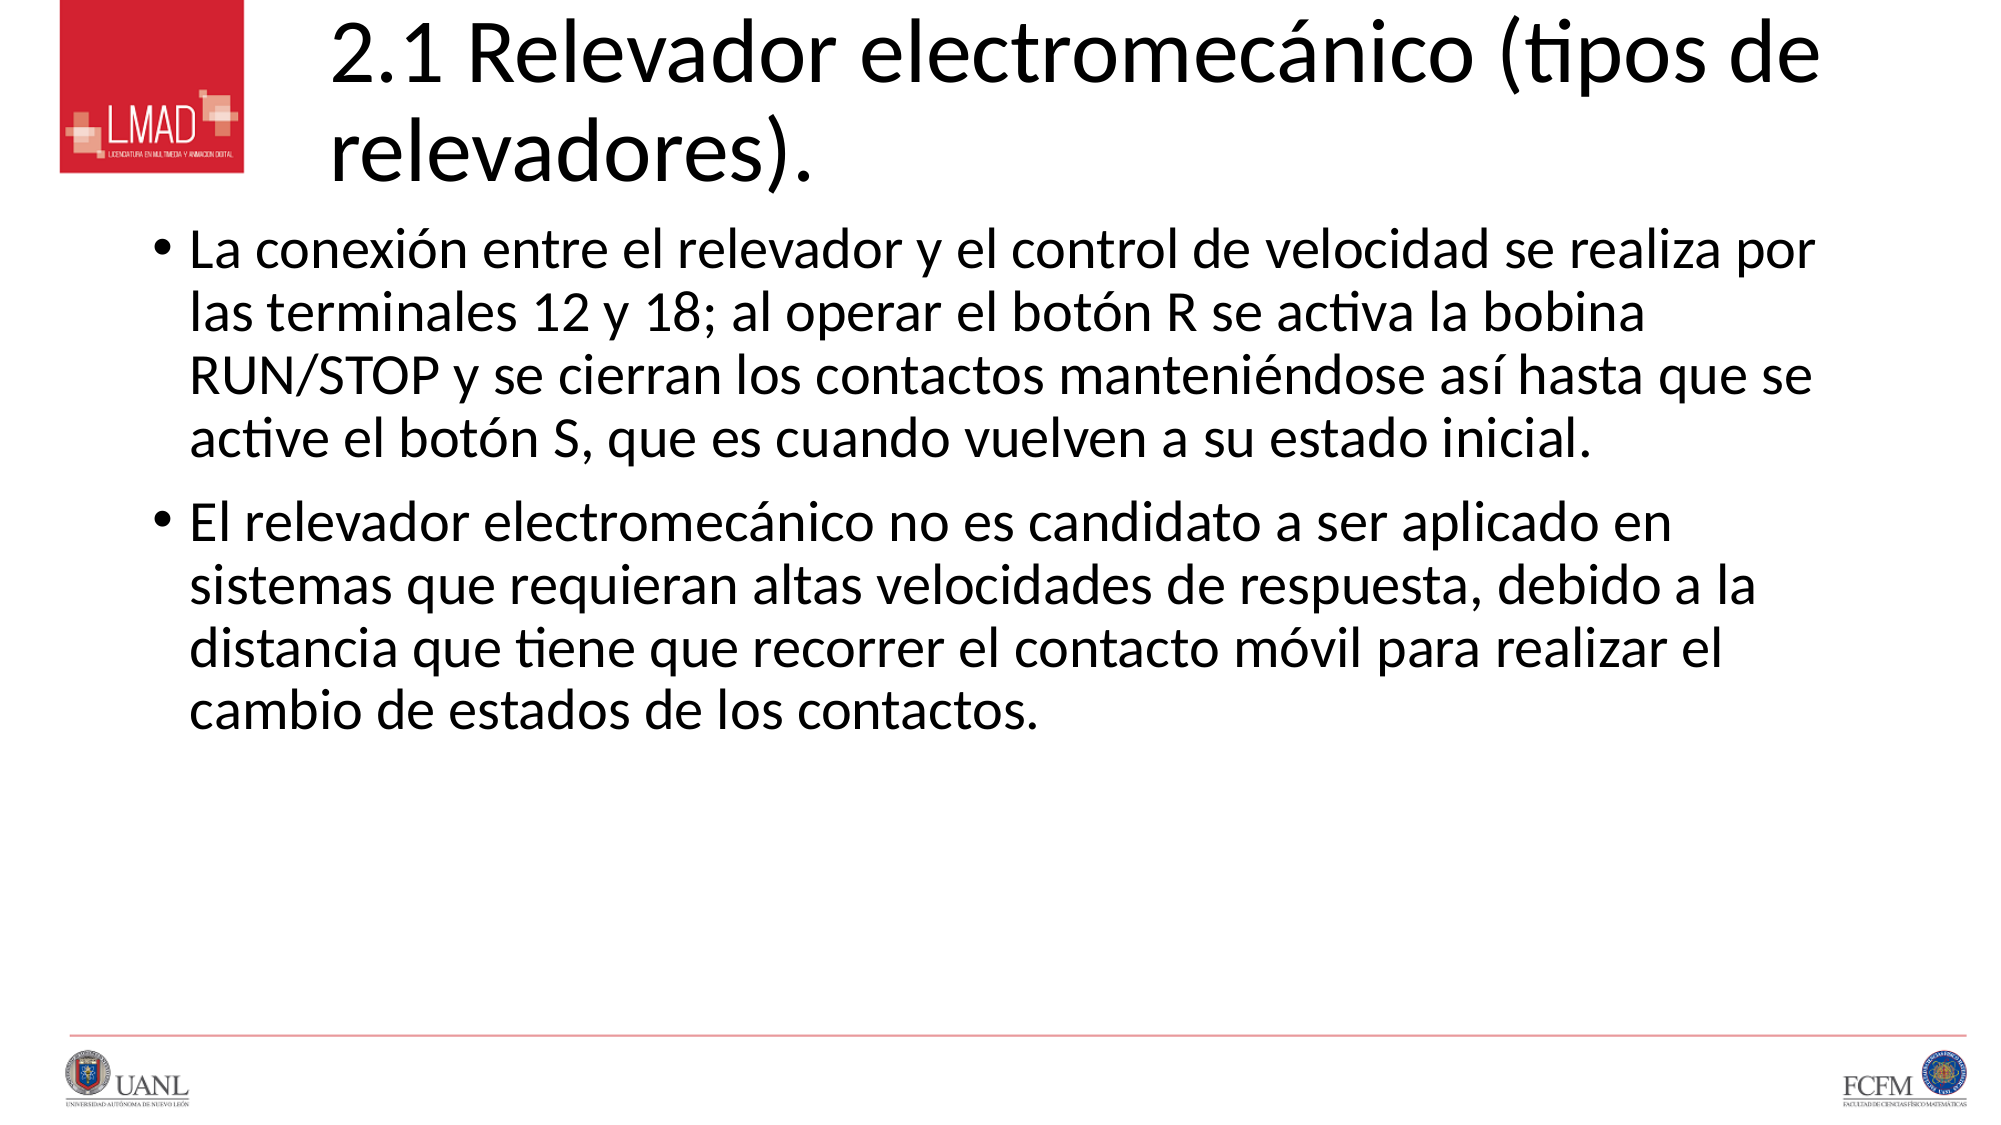

# 2.1 Relevador electromecánico (tipos de relevadores).
La conexión entre el relevador y el control de velocidad se realiza por las terminales 12 y 18; al operar el botón R se activa la bobina RUN/STOP y se cierran los contactos manteniéndose así hasta que se active el botón S, que es cuando vuelven a su estado inicial.
El relevador electromecánico no es candidato a ser aplicado en sistemas que requieran altas velocidades de respuesta, debido a la distancia que tiene que recorrer el contacto móvil para realizar el cambio de estados de los contactos.